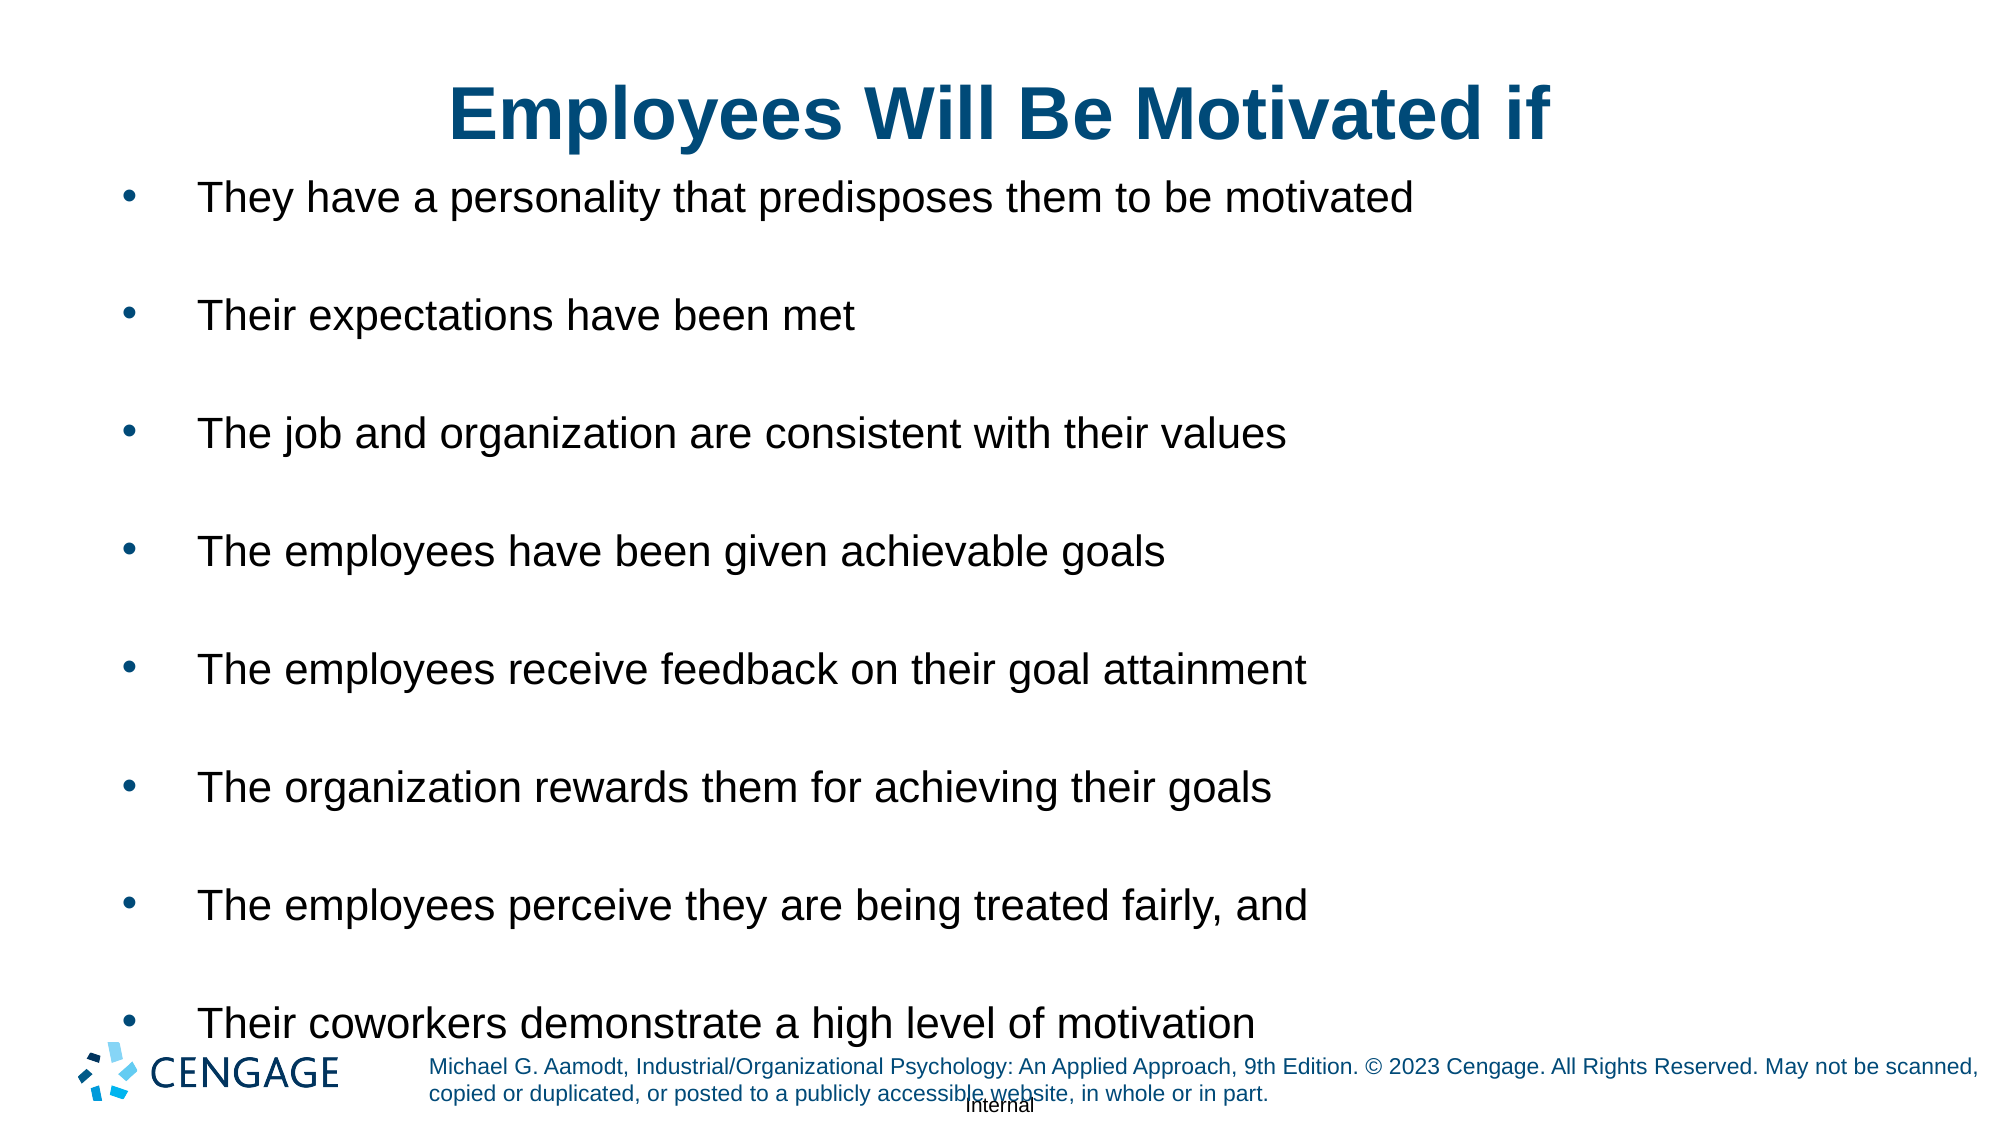

# Employees Will Be Motivated if
They have a personality that predisposes them to be motivated
Their expectations have been met
The job and organization are consistent with their values
The employees have been given achievable goals
The employees receive feedback on their goal attainment
The organization rewards them for achieving their goals
The employees perceive they are being treated fairly, and
Their coworkers demonstrate a high level of motivation